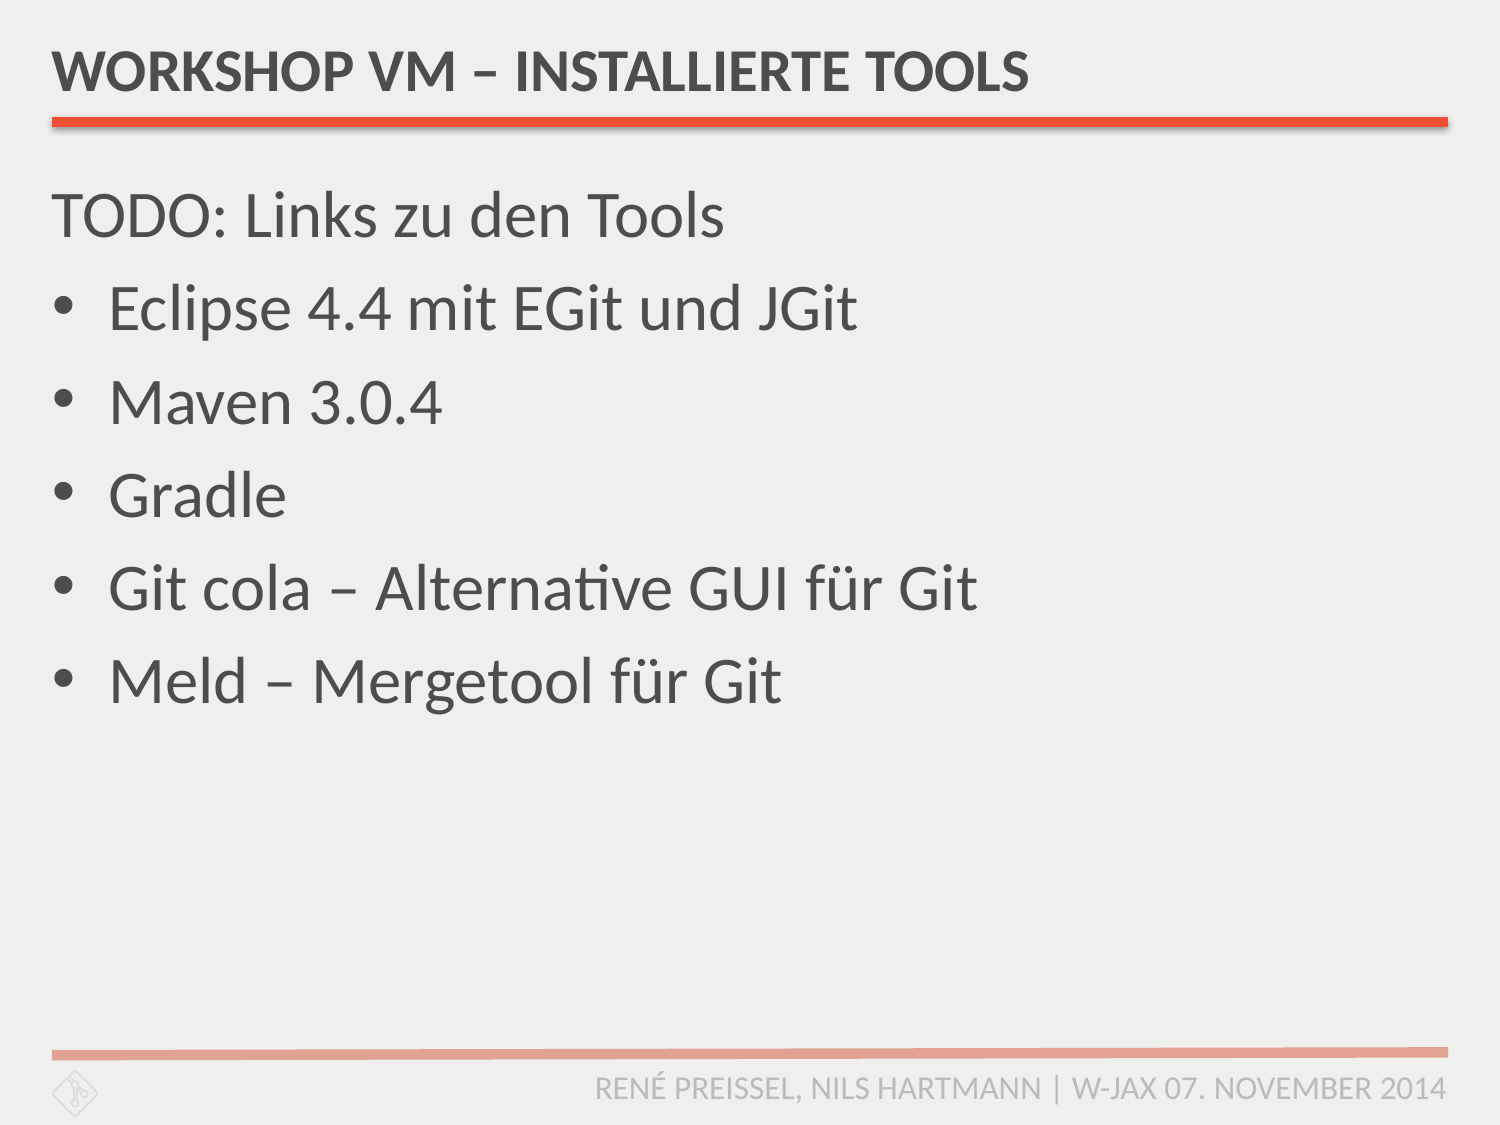

# WORKSHOP VM – INSTALLIERTE TOOLS
TODO: Links zu den Tools
Eclipse 4.4 mit EGit und JGit
Maven 3.0.4
Gradle
Git cola – Alternative GUI für Git
Meld – Mergetool für Git